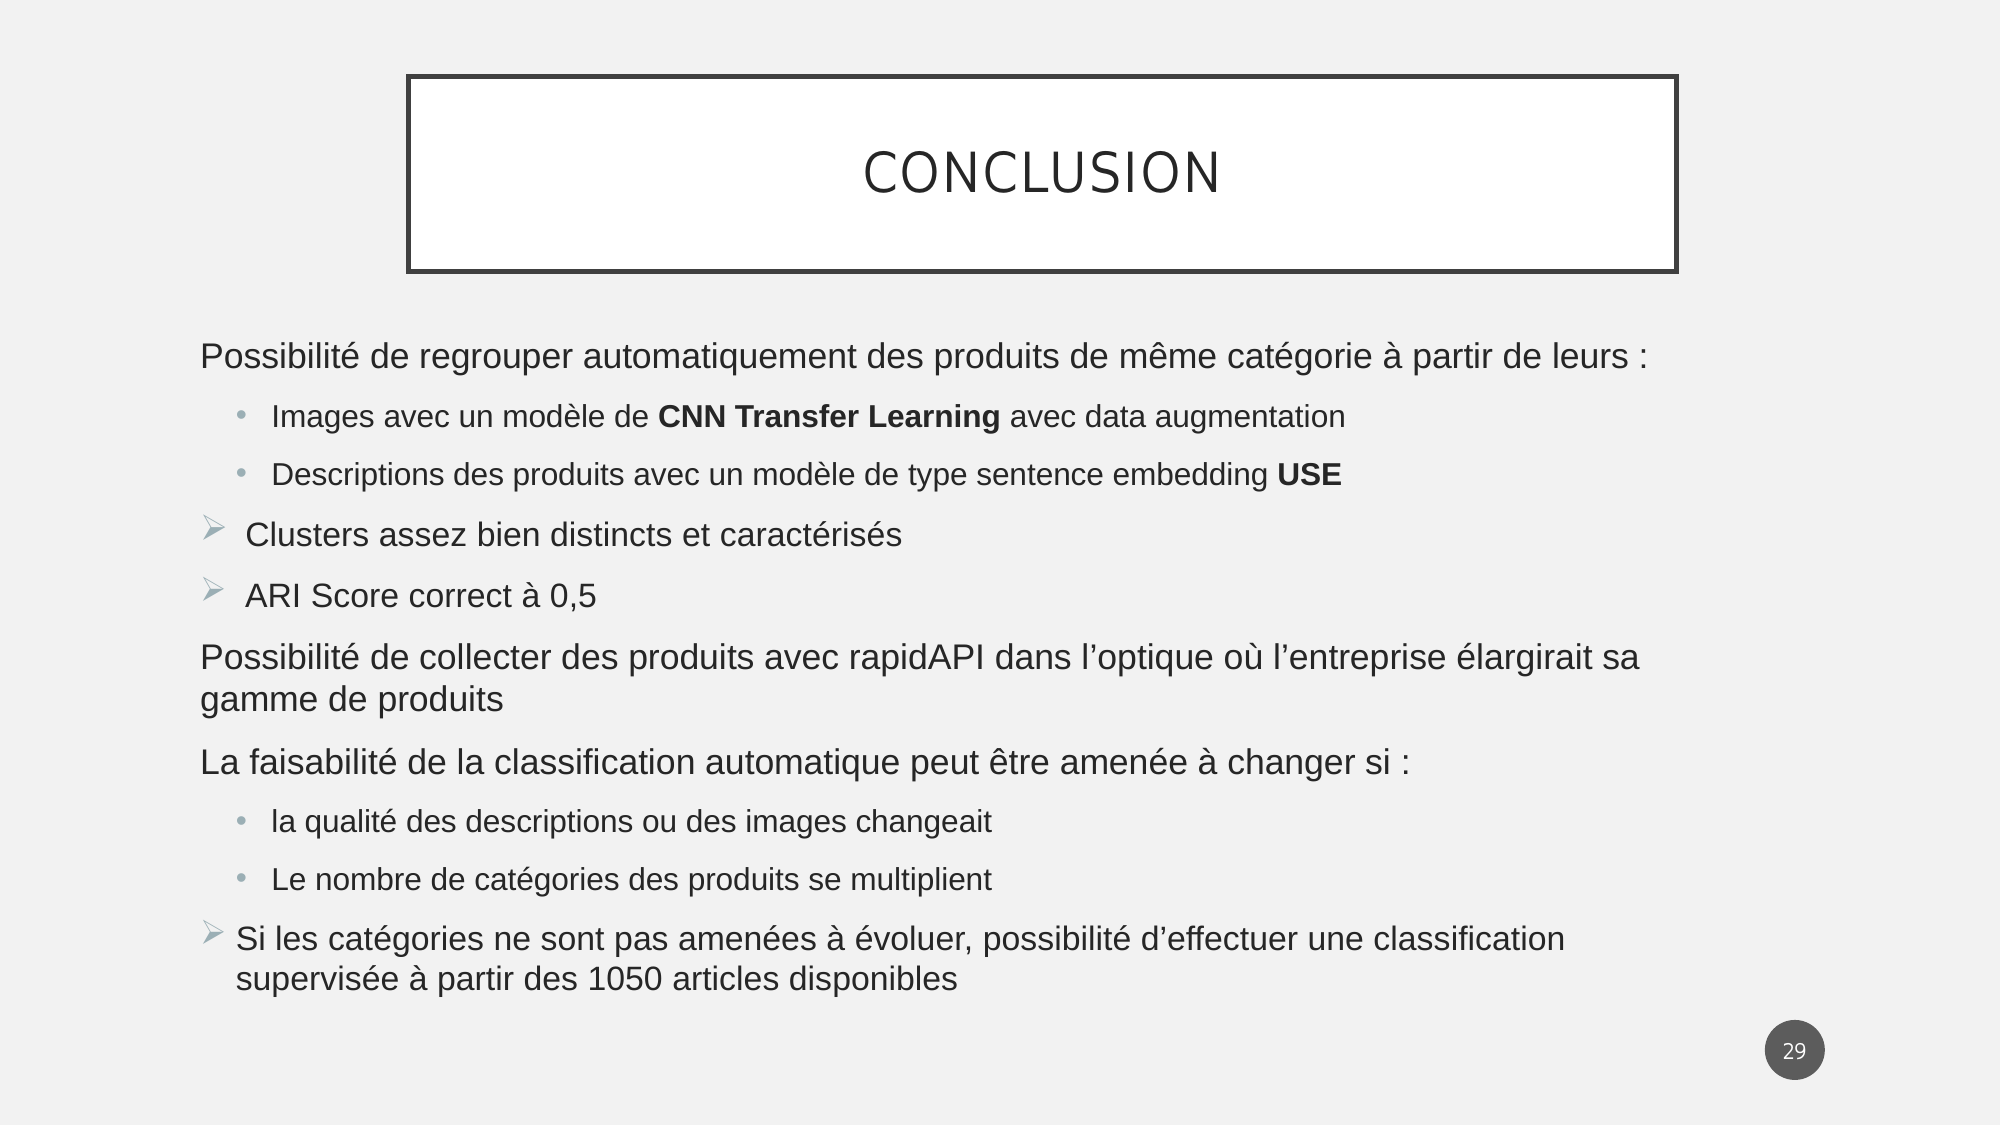

# conclusion
Possibilité de regrouper automatiquement des produits de même catégorie à partir de leurs :
Images avec un modèle de CNN Transfer Learning avec data augmentation
Descriptions des produits avec un modèle de type sentence embedding USE
 Clusters assez bien distincts et caractérisés
 ARI Score correct à 0,5
Possibilité de collecter des produits avec rapidAPI dans l’optique où l’entreprise élargirait sa gamme de produits
La faisabilité de la classification automatique peut être amenée à changer si :
la qualité des descriptions ou des images changeait
Le nombre de catégories des produits se multiplient
Si les catégories ne sont pas amenées à évoluer, possibilité d’effectuer une classification supervisée à partir des 1050 articles disponibles

29